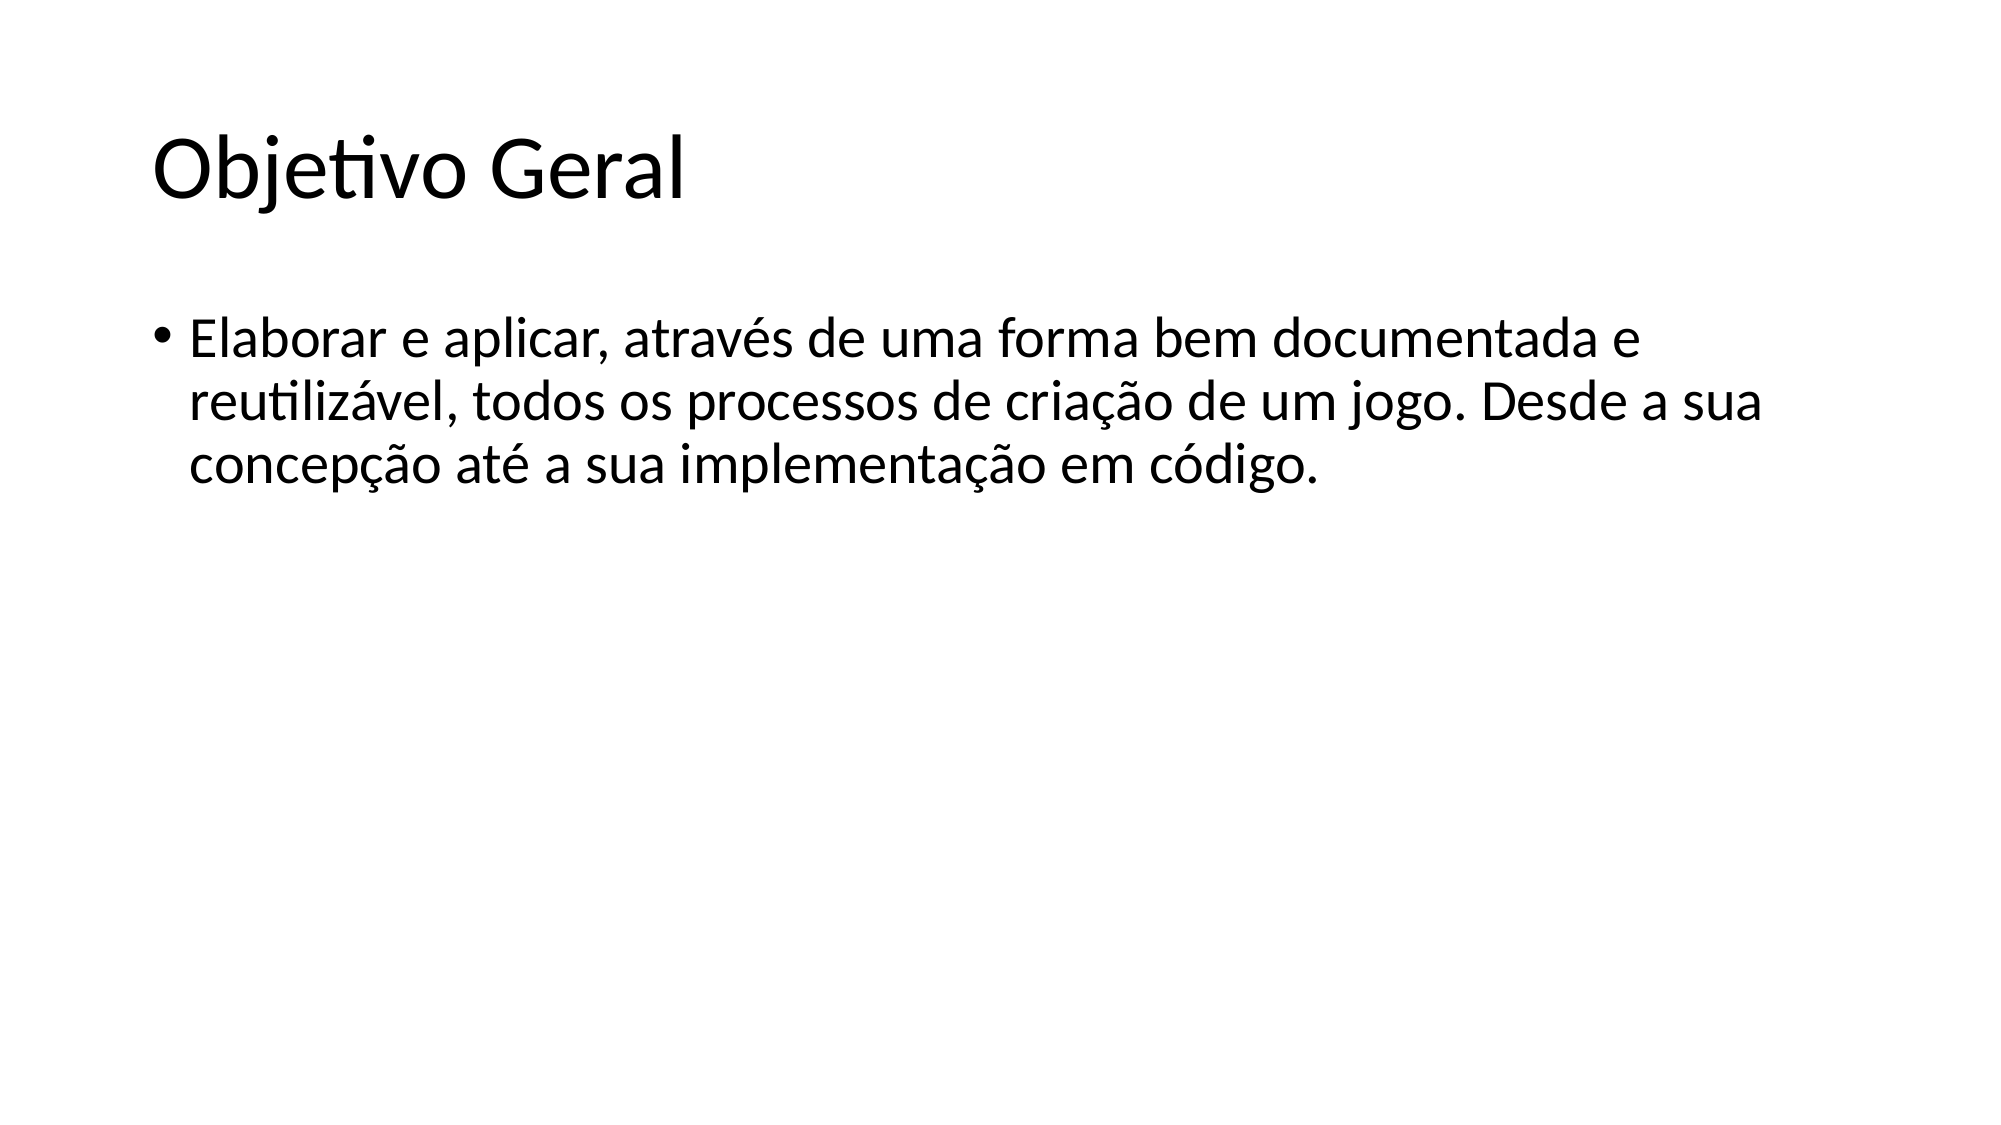

# Objetivo Geral
Elaborar e aplicar, através de uma forma bem documentada e reutilizável, todos os processos de criação de um jogo. Desde a sua concepção até a sua implementação em código.